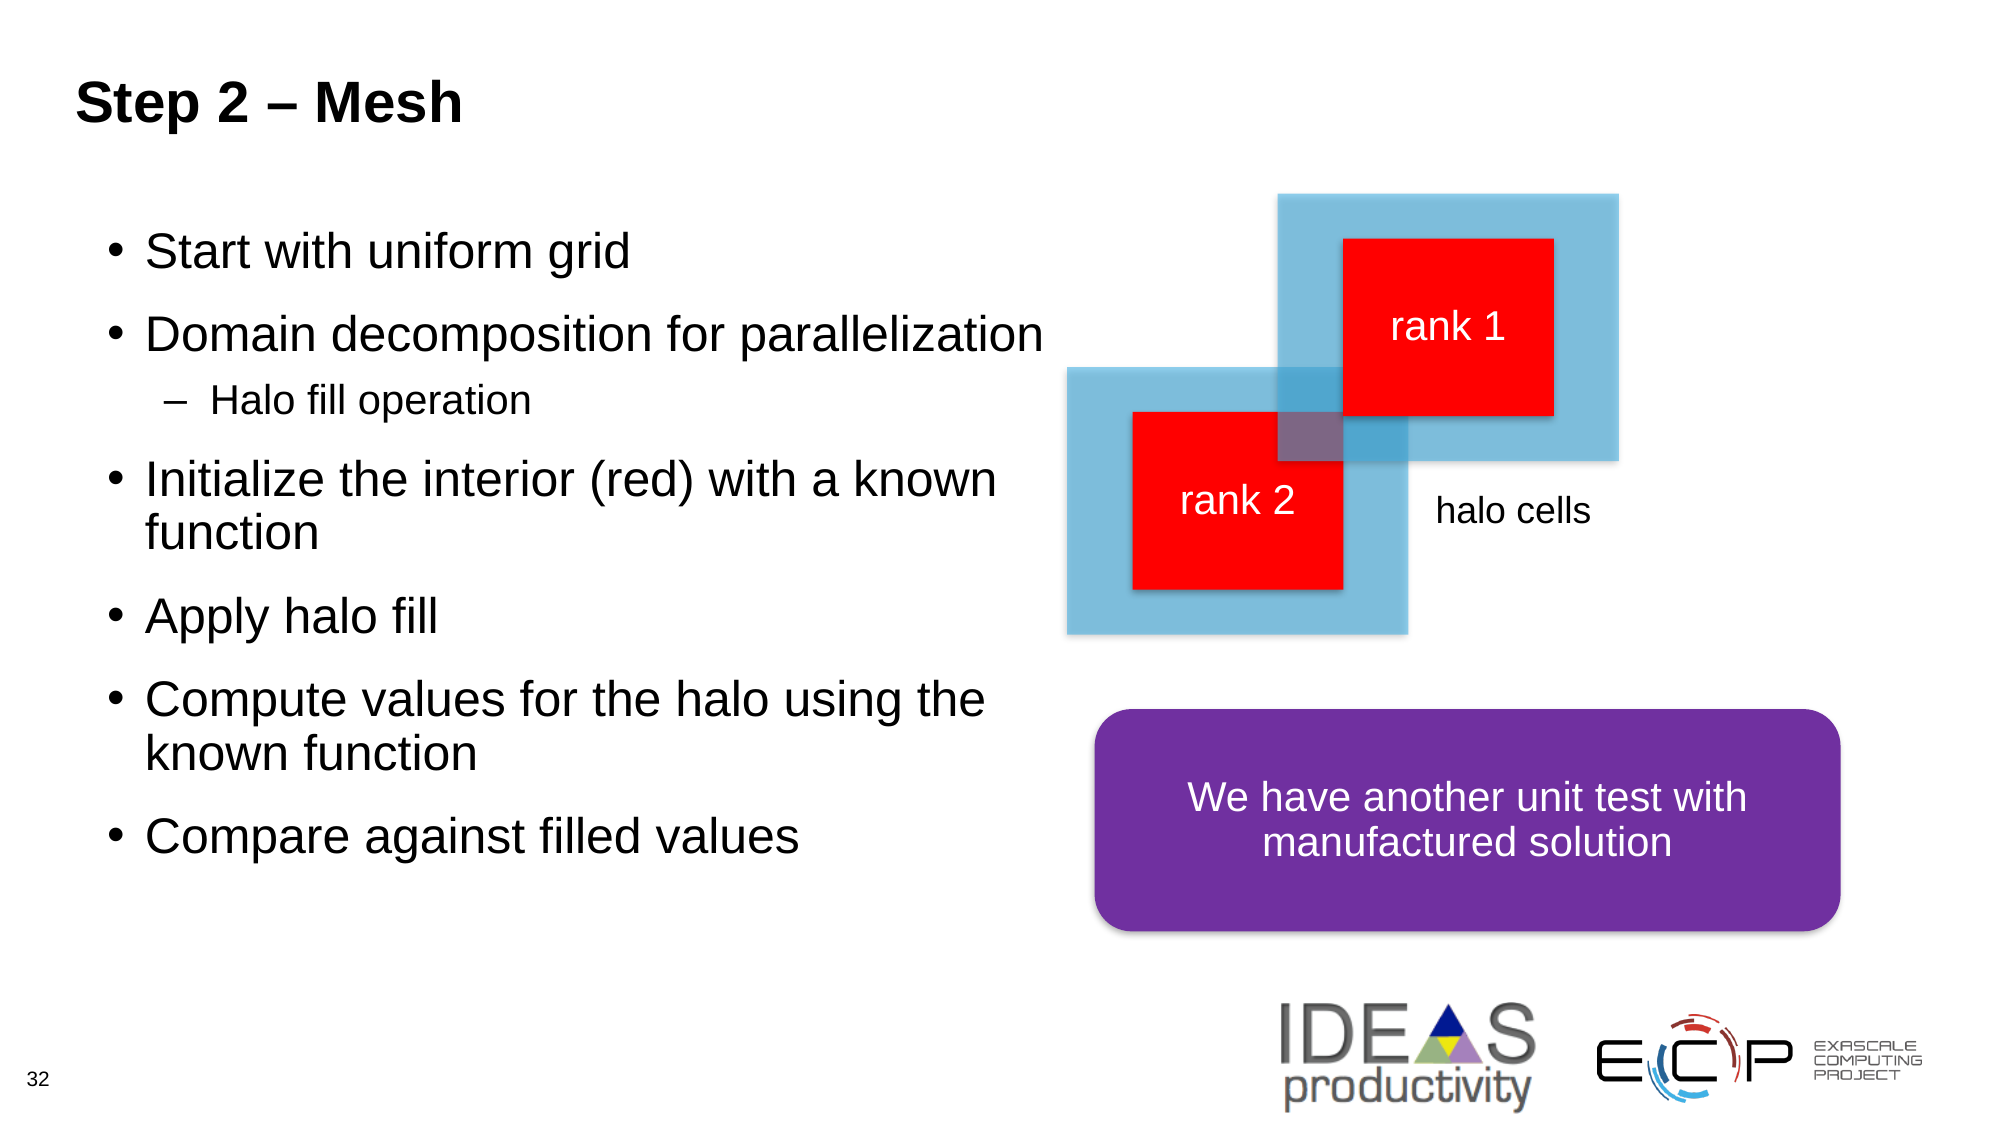

# Step 2 – Mesh

rank 1
Start with uniform grid
Domain decomposition for parallelization
Halo fill operation
Initialize the interior (red) with a known function
Apply halo fill
Compute values for the halo using the known function
Compare against filled values

rank 2
halo cells
We have another unit test with manufactured solution